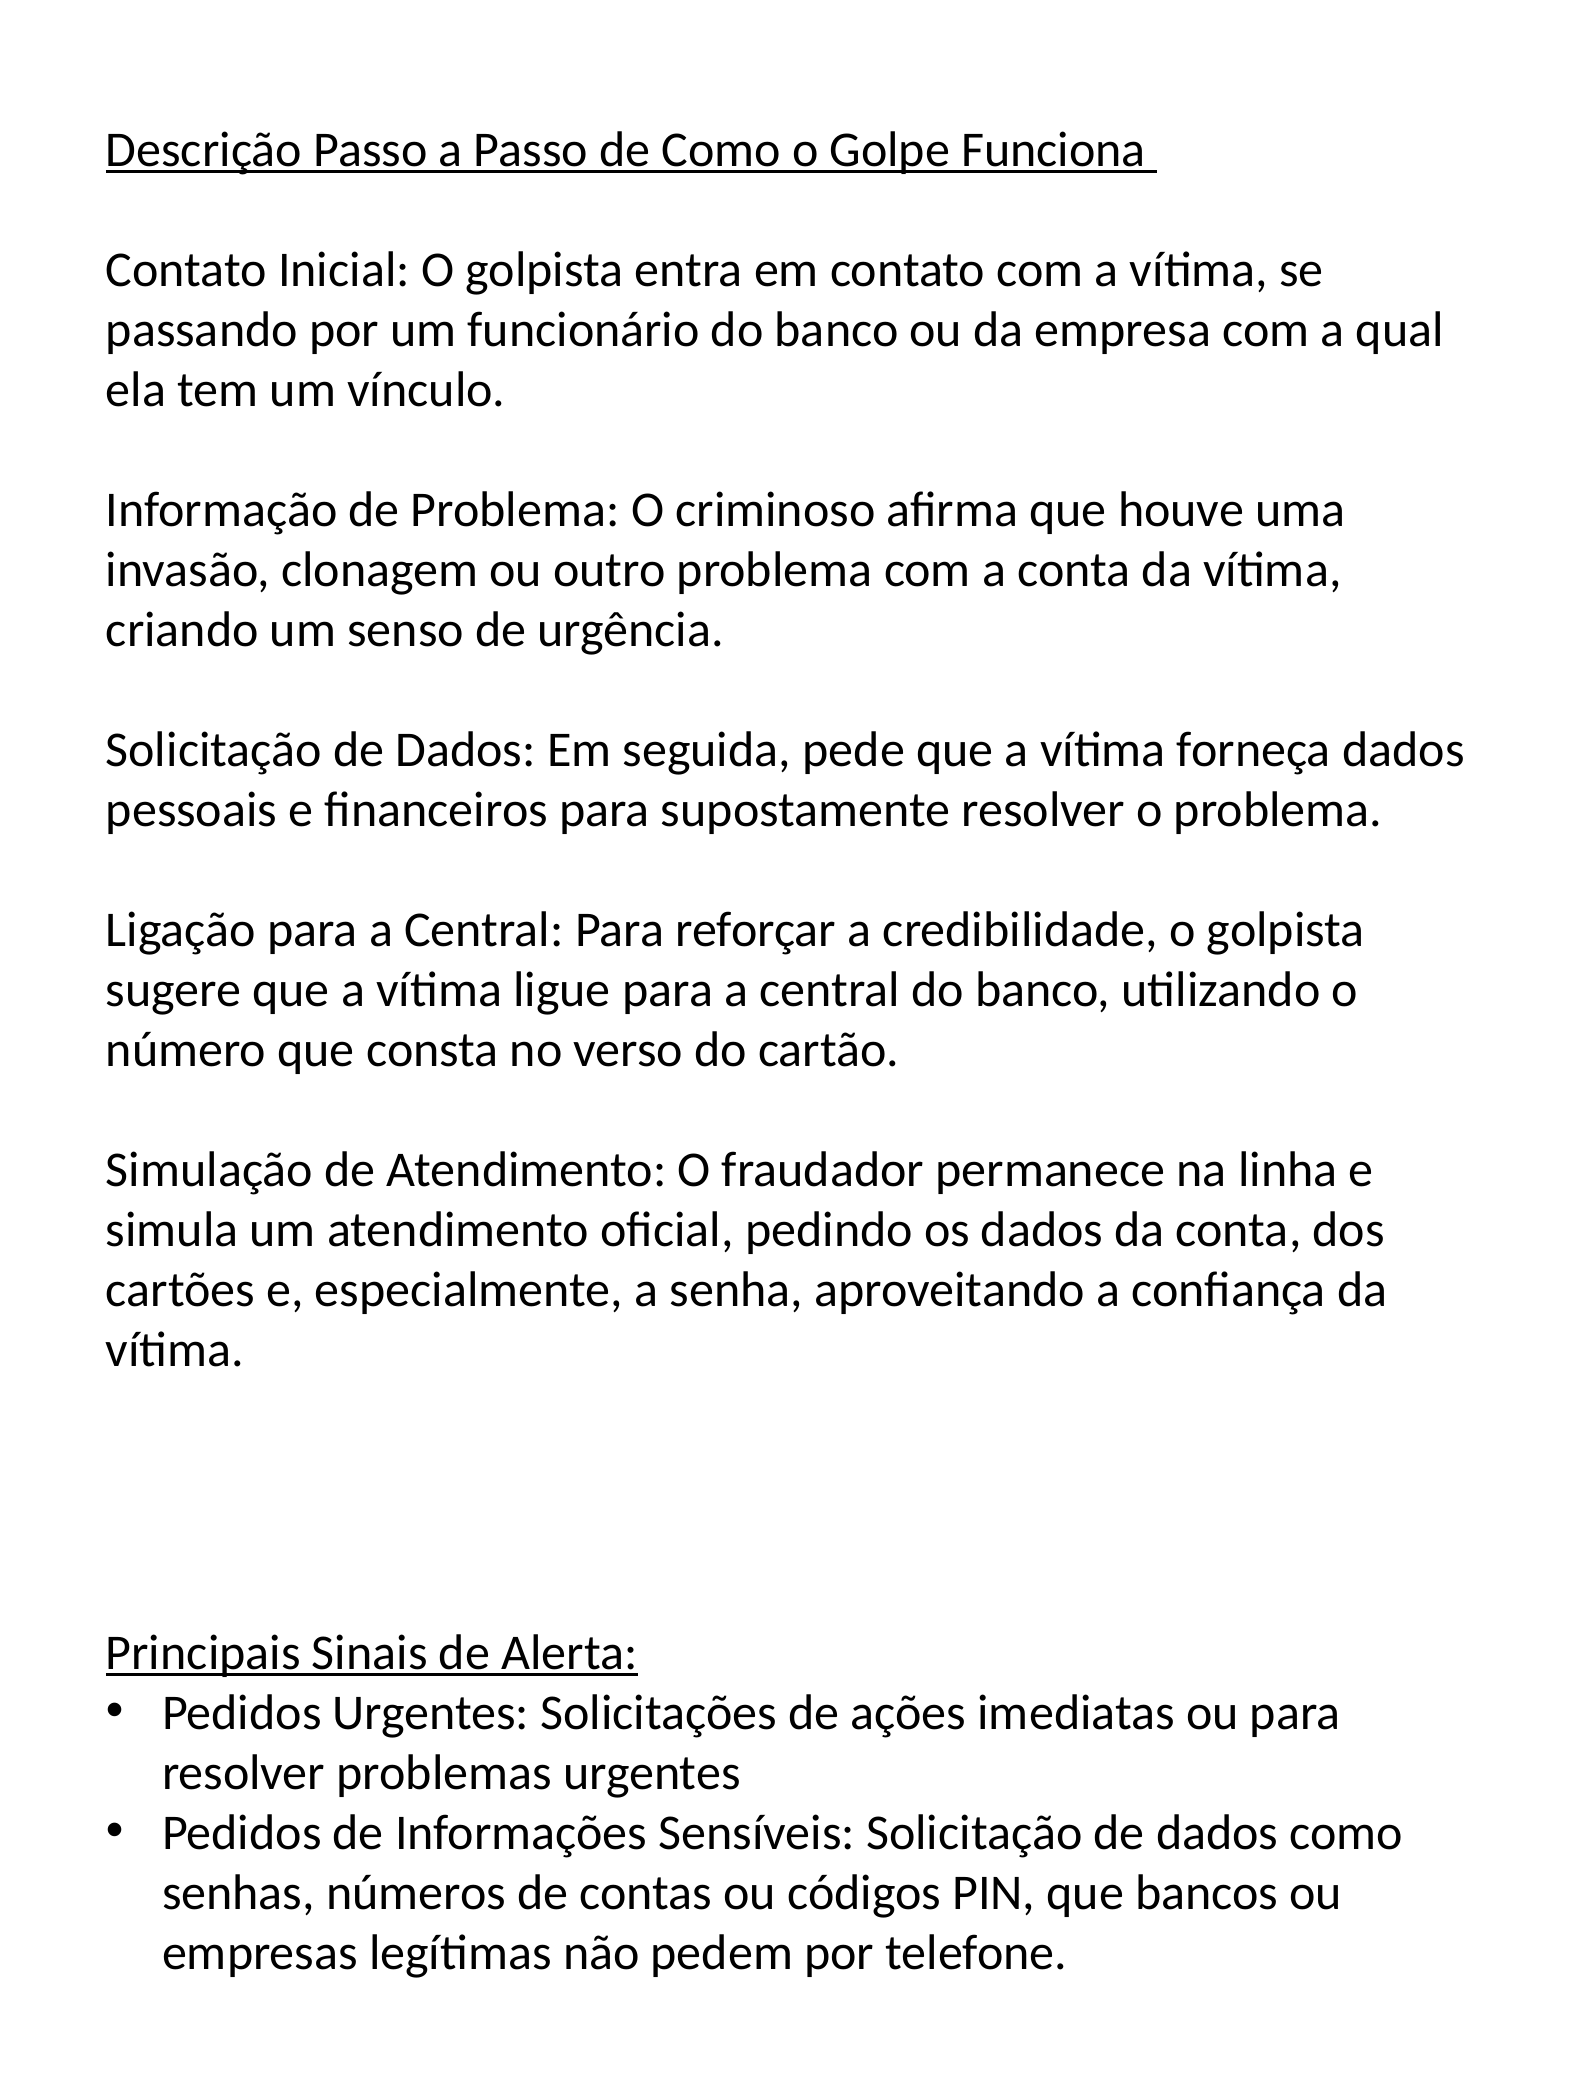

Descrição Passo a Passo de Como o Golpe Funciona

Contato Inicial: O golpista entra em contato com a vítima, se passando por um funcionário do banco ou da empresa com a qual ela tem um vínculo.

Informação de Problema: O criminoso afirma que houve uma invasão, clonagem ou outro problema com a conta da vítima, criando um senso de urgência.

Solicitação de Dados: Em seguida, pede que a vítima forneça dados pessoais e financeiros para supostamente resolver o problema.

Ligação para a Central: Para reforçar a credibilidade, o golpista sugere que a vítima ligue para a central do banco, utilizando o número que consta no verso do cartão.

Simulação de Atendimento: O fraudador permanece na linha e simula um atendimento oficial, pedindo os dados da conta, dos cartões e, especialmente, a senha, aproveitando a confiança da vítima.
Principais Sinais de Alerta:
Pedidos Urgentes: Solicitações de ações imediatas ou para resolver problemas urgentes
Pedidos de Informações Sensíveis: Solicitação de dados como senhas, números de contas ou códigos PIN, que bancos ou empresas legítimas não pedem por telefone.